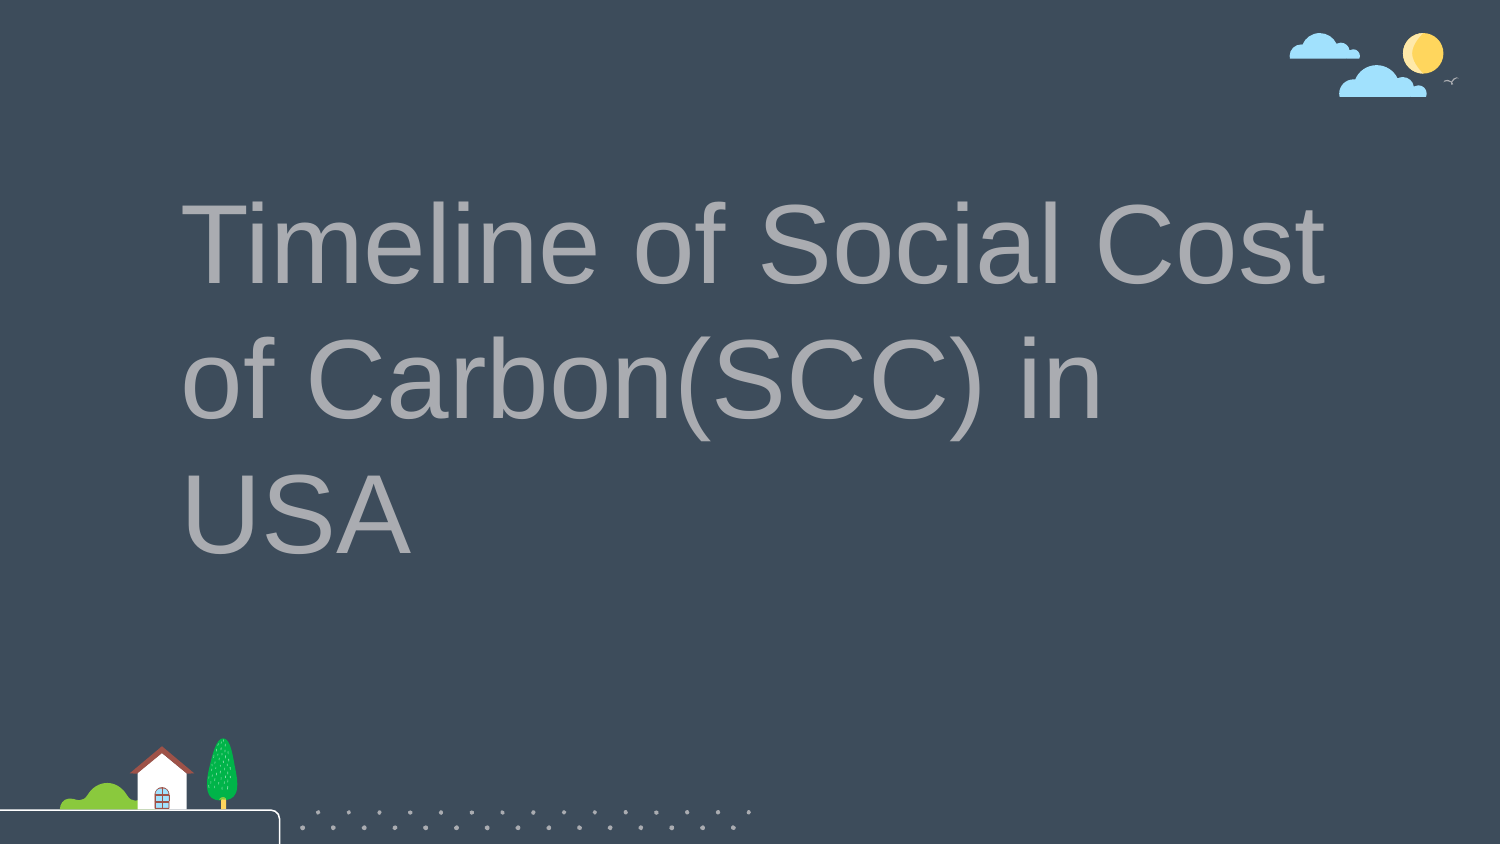

Timeline of Social Cost of Carbon(SCC) in USA